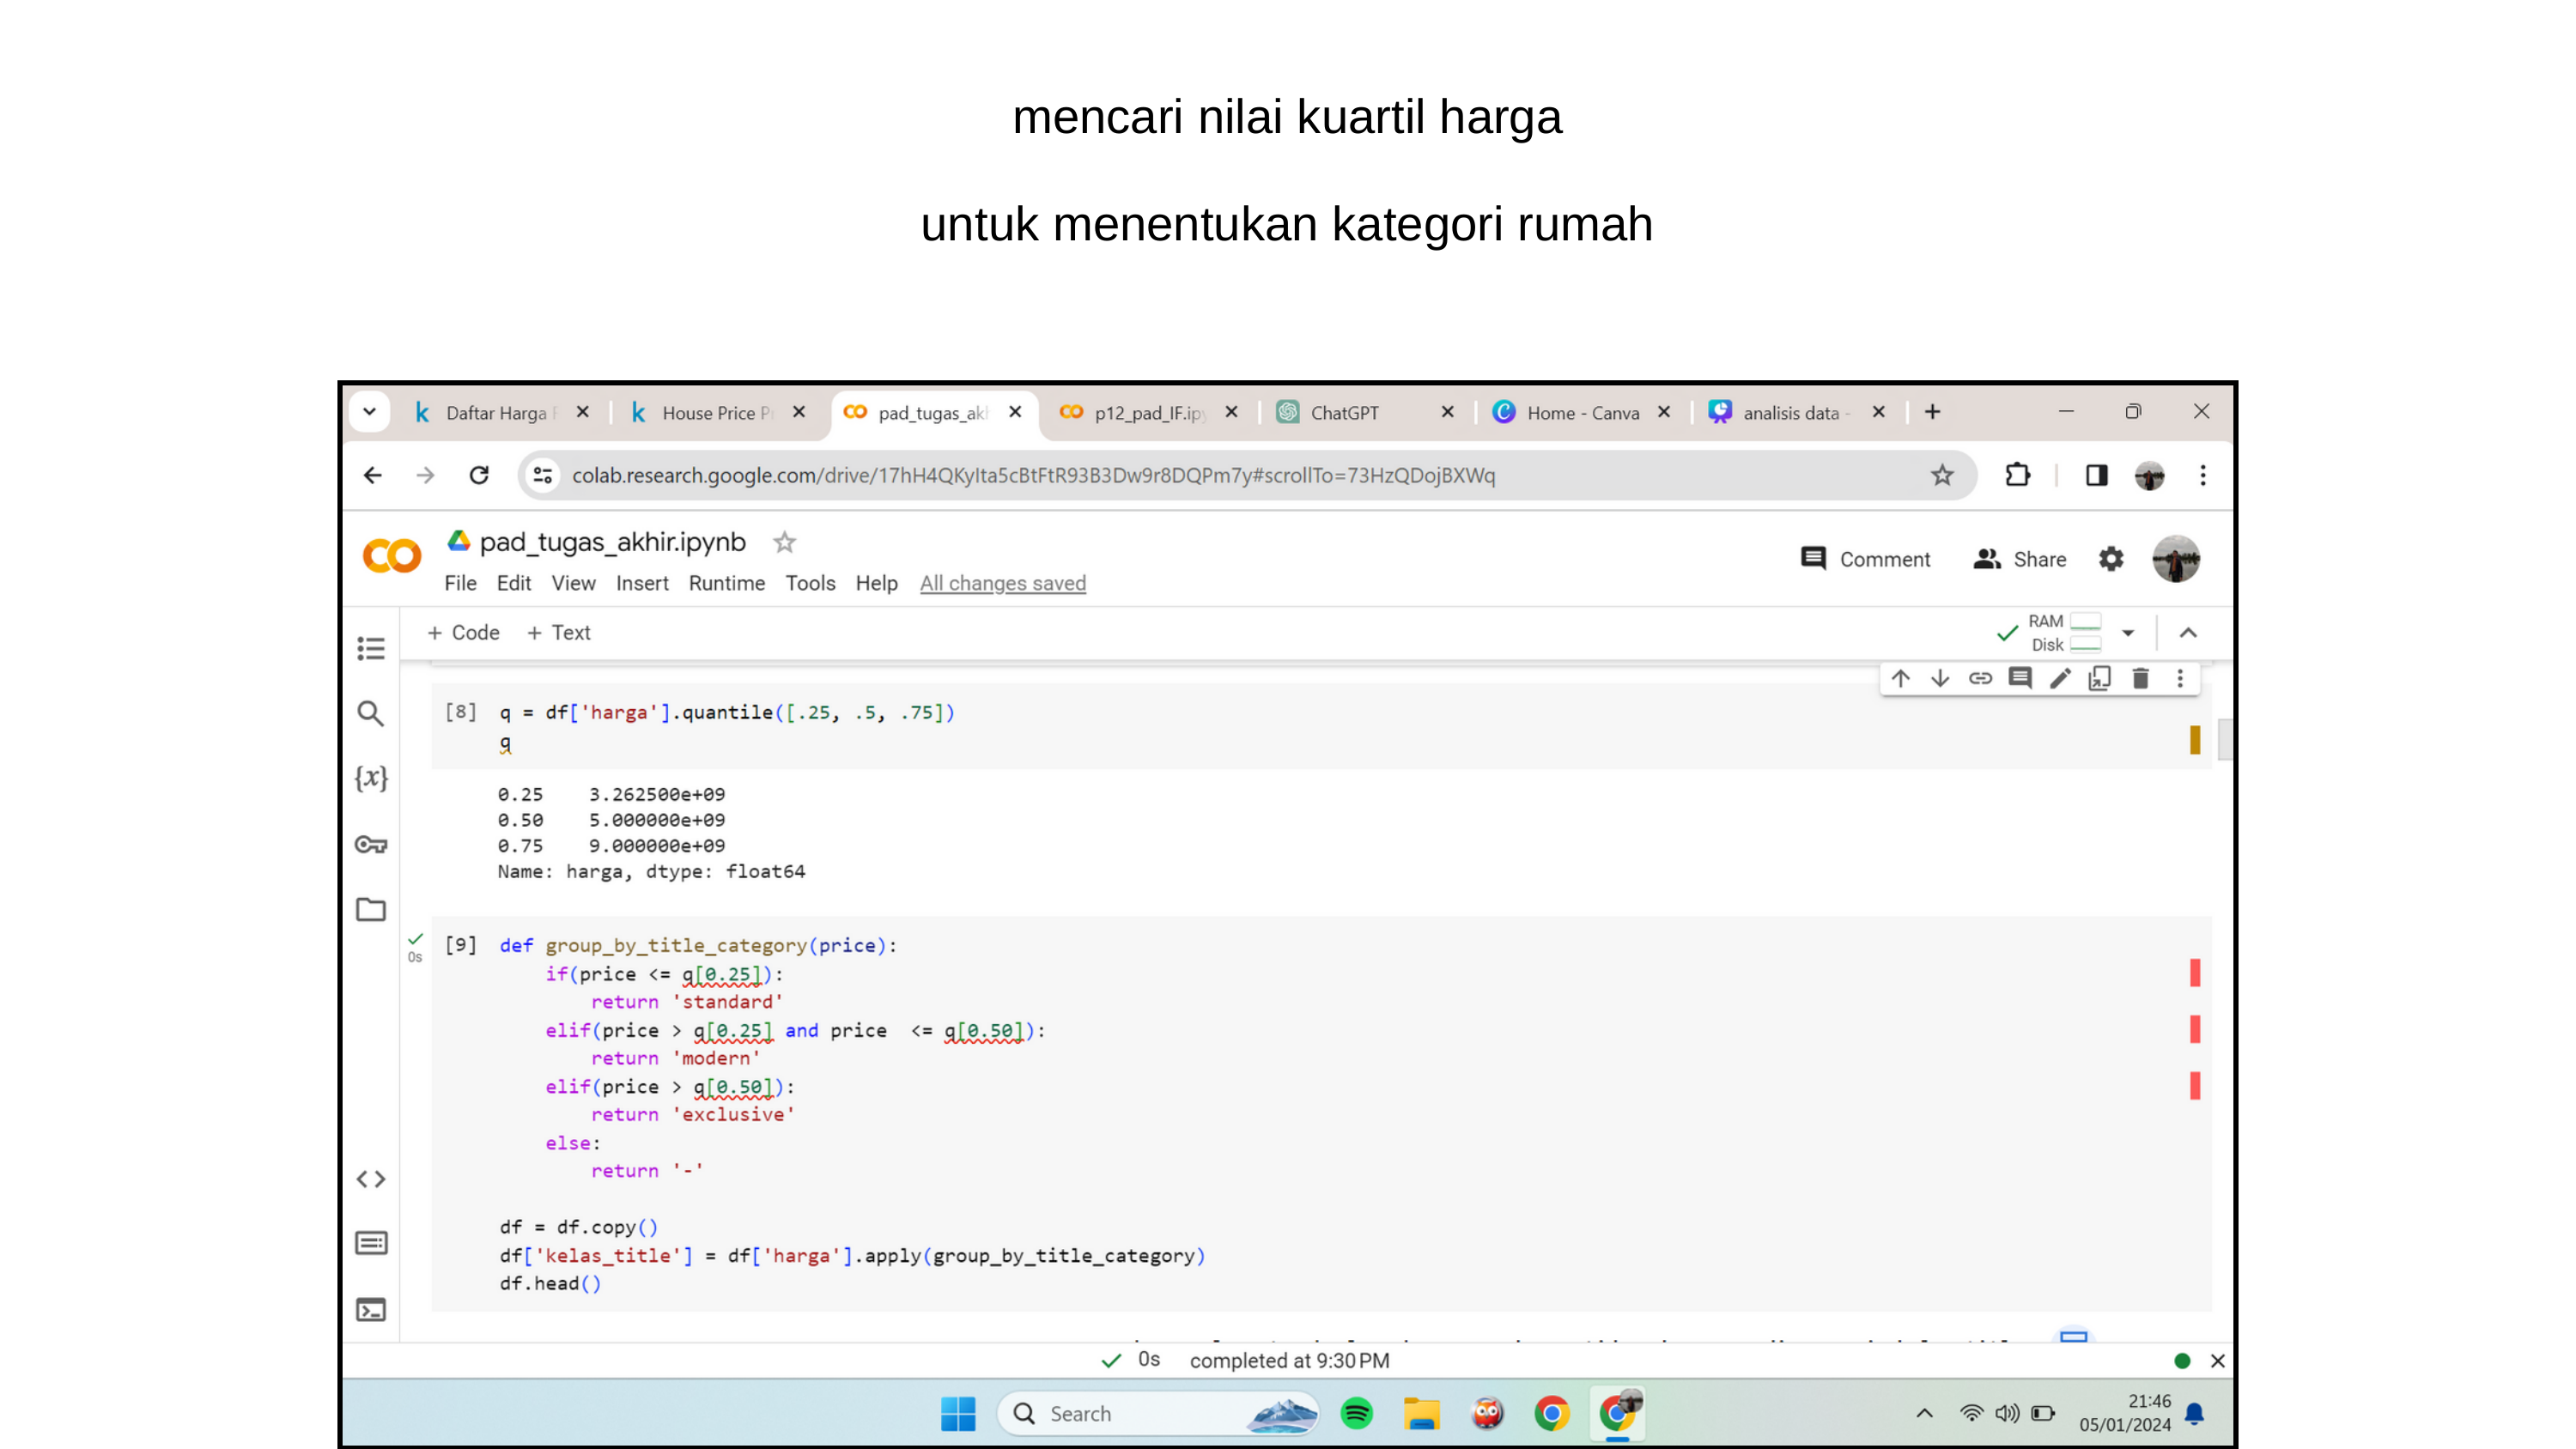

mencari nilai kuartil harga
untuk menentukan kategori rumah